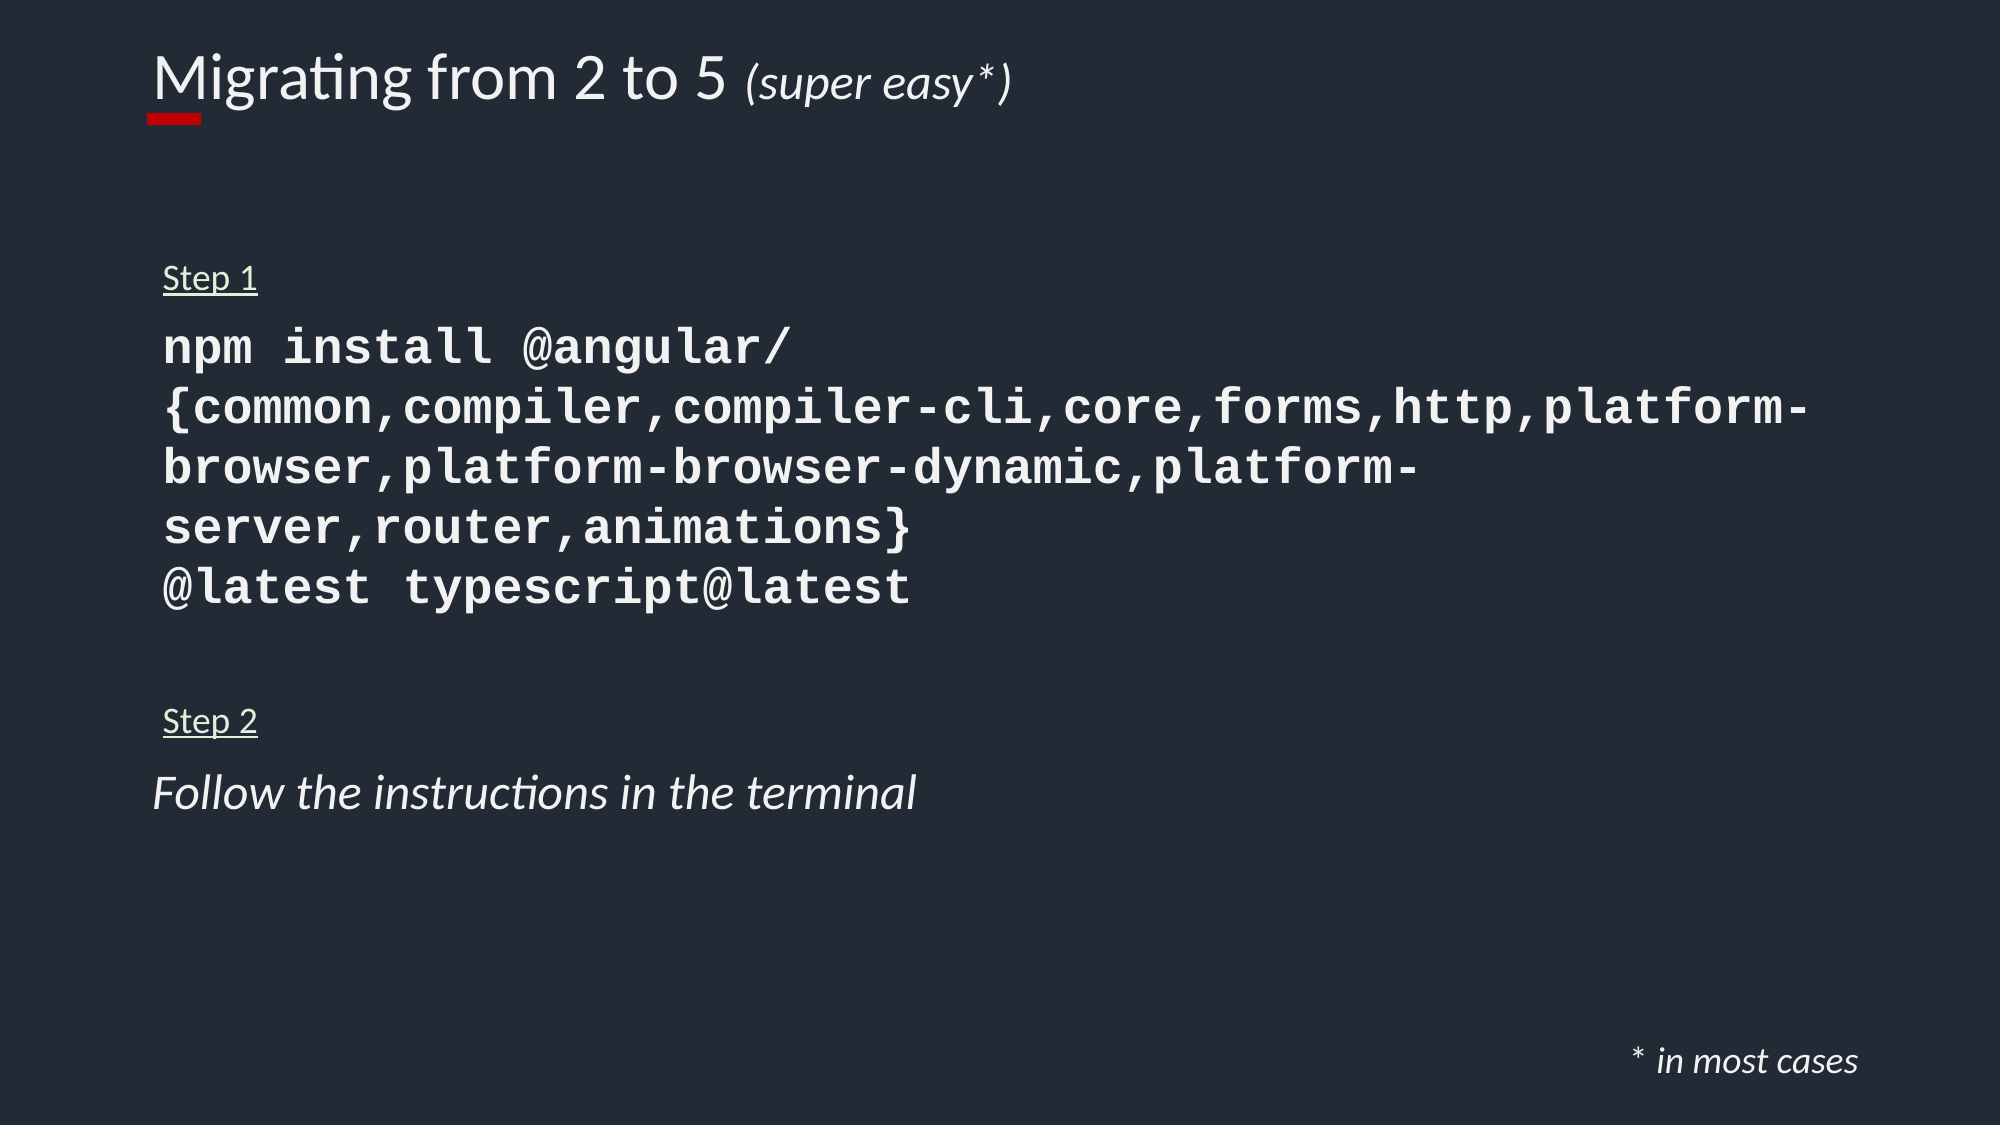

# Migrating from 2 to 5 (super easy*)
Step 1
npm install @angular/
{common,compiler,compiler-cli,core,forms,http,platform-browser,platform-browser-dynamic,platform-server,router,animations}
@latest typescript@latest

Step 2
Follow the instructions in the terminal
* in most cases